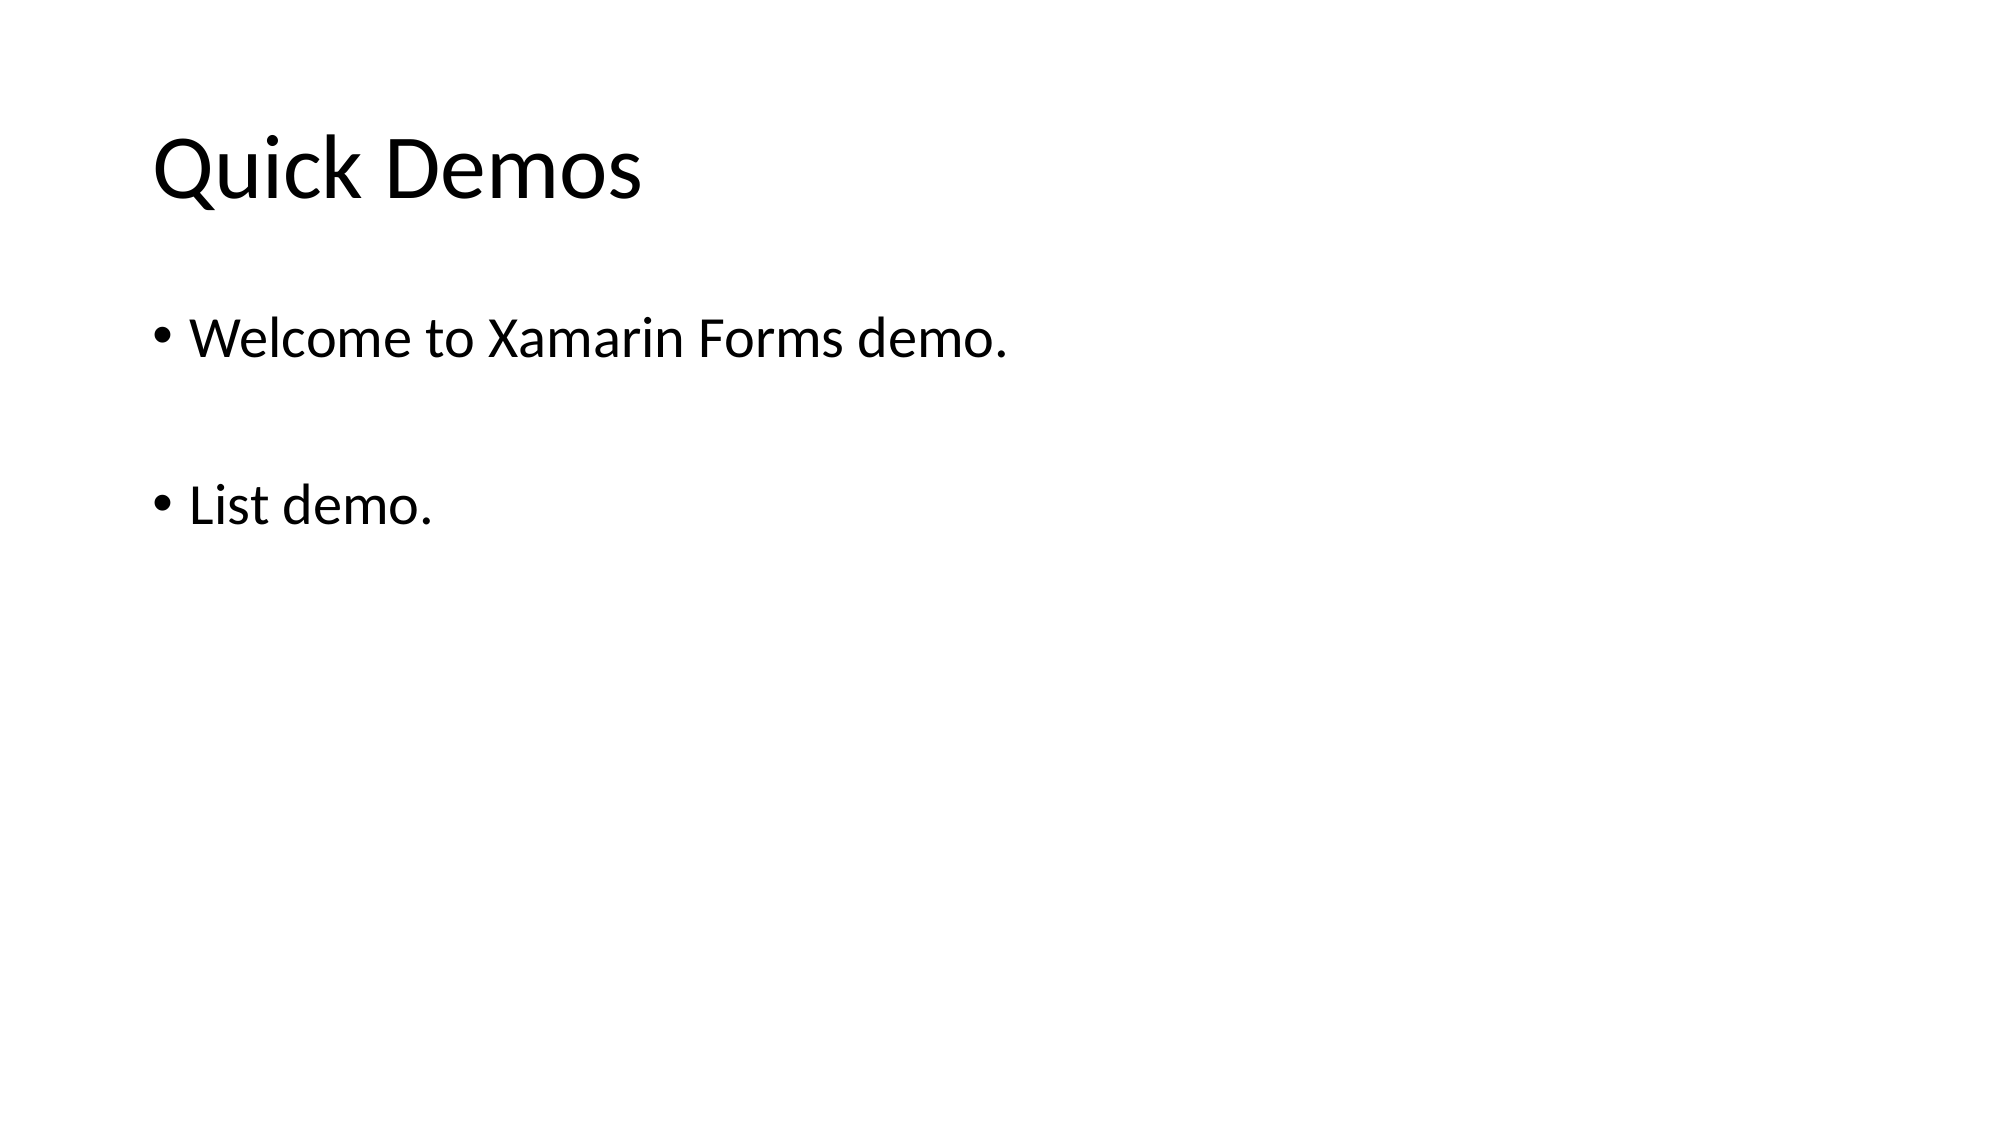

# Quick Demos
Welcome to Xamarin Forms demo.

List demo.